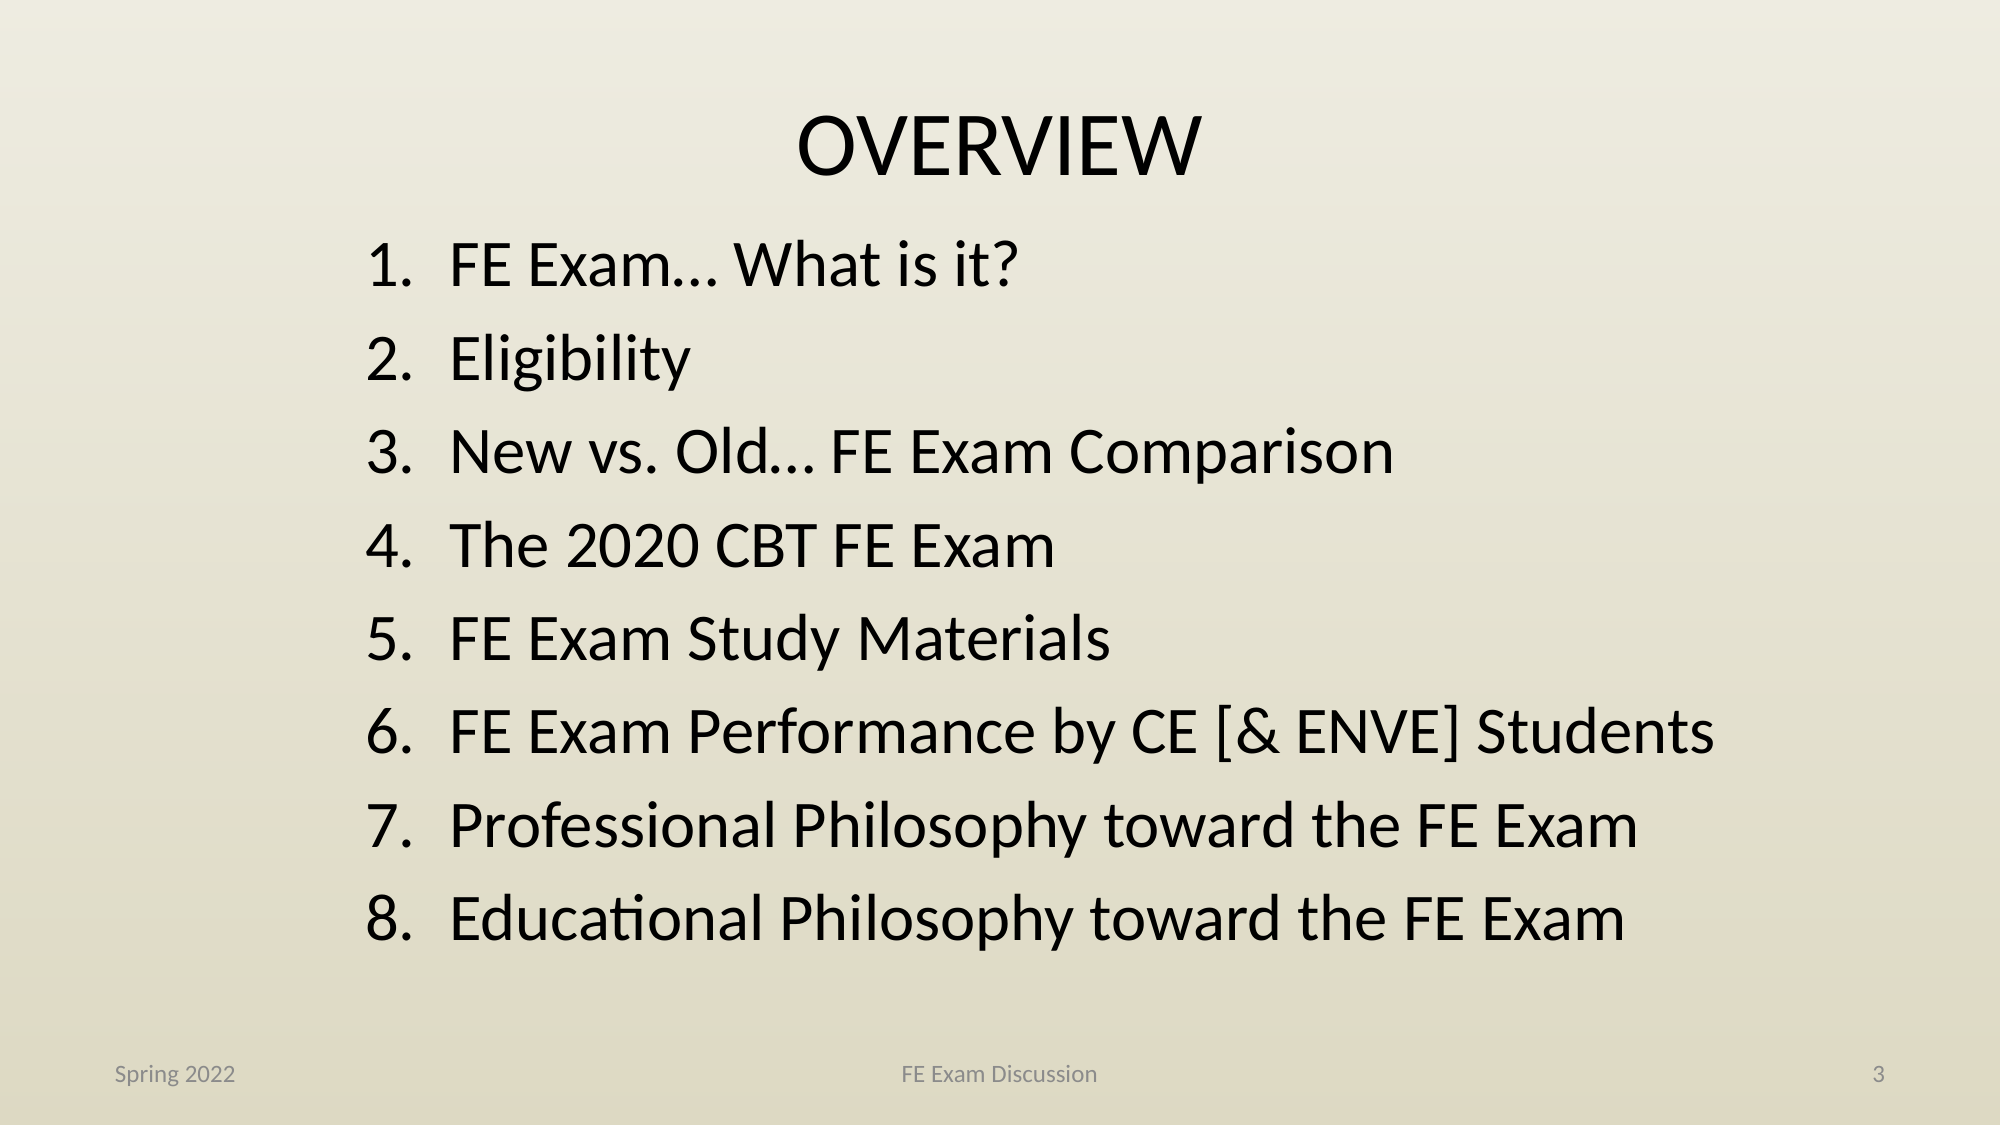

# OVERVIEW
FE Exam… What is it?
Eligibility
New vs. Old… FE Exam Comparison
The 2020 CBT FE Exam
FE Exam Study Materials
FE Exam Performance by CE [& ENVE] Students
Professional Philosophy toward the FE Exam
Educational Philosophy toward the FE Exam

Spring 2022
FE Exam Discussion
3